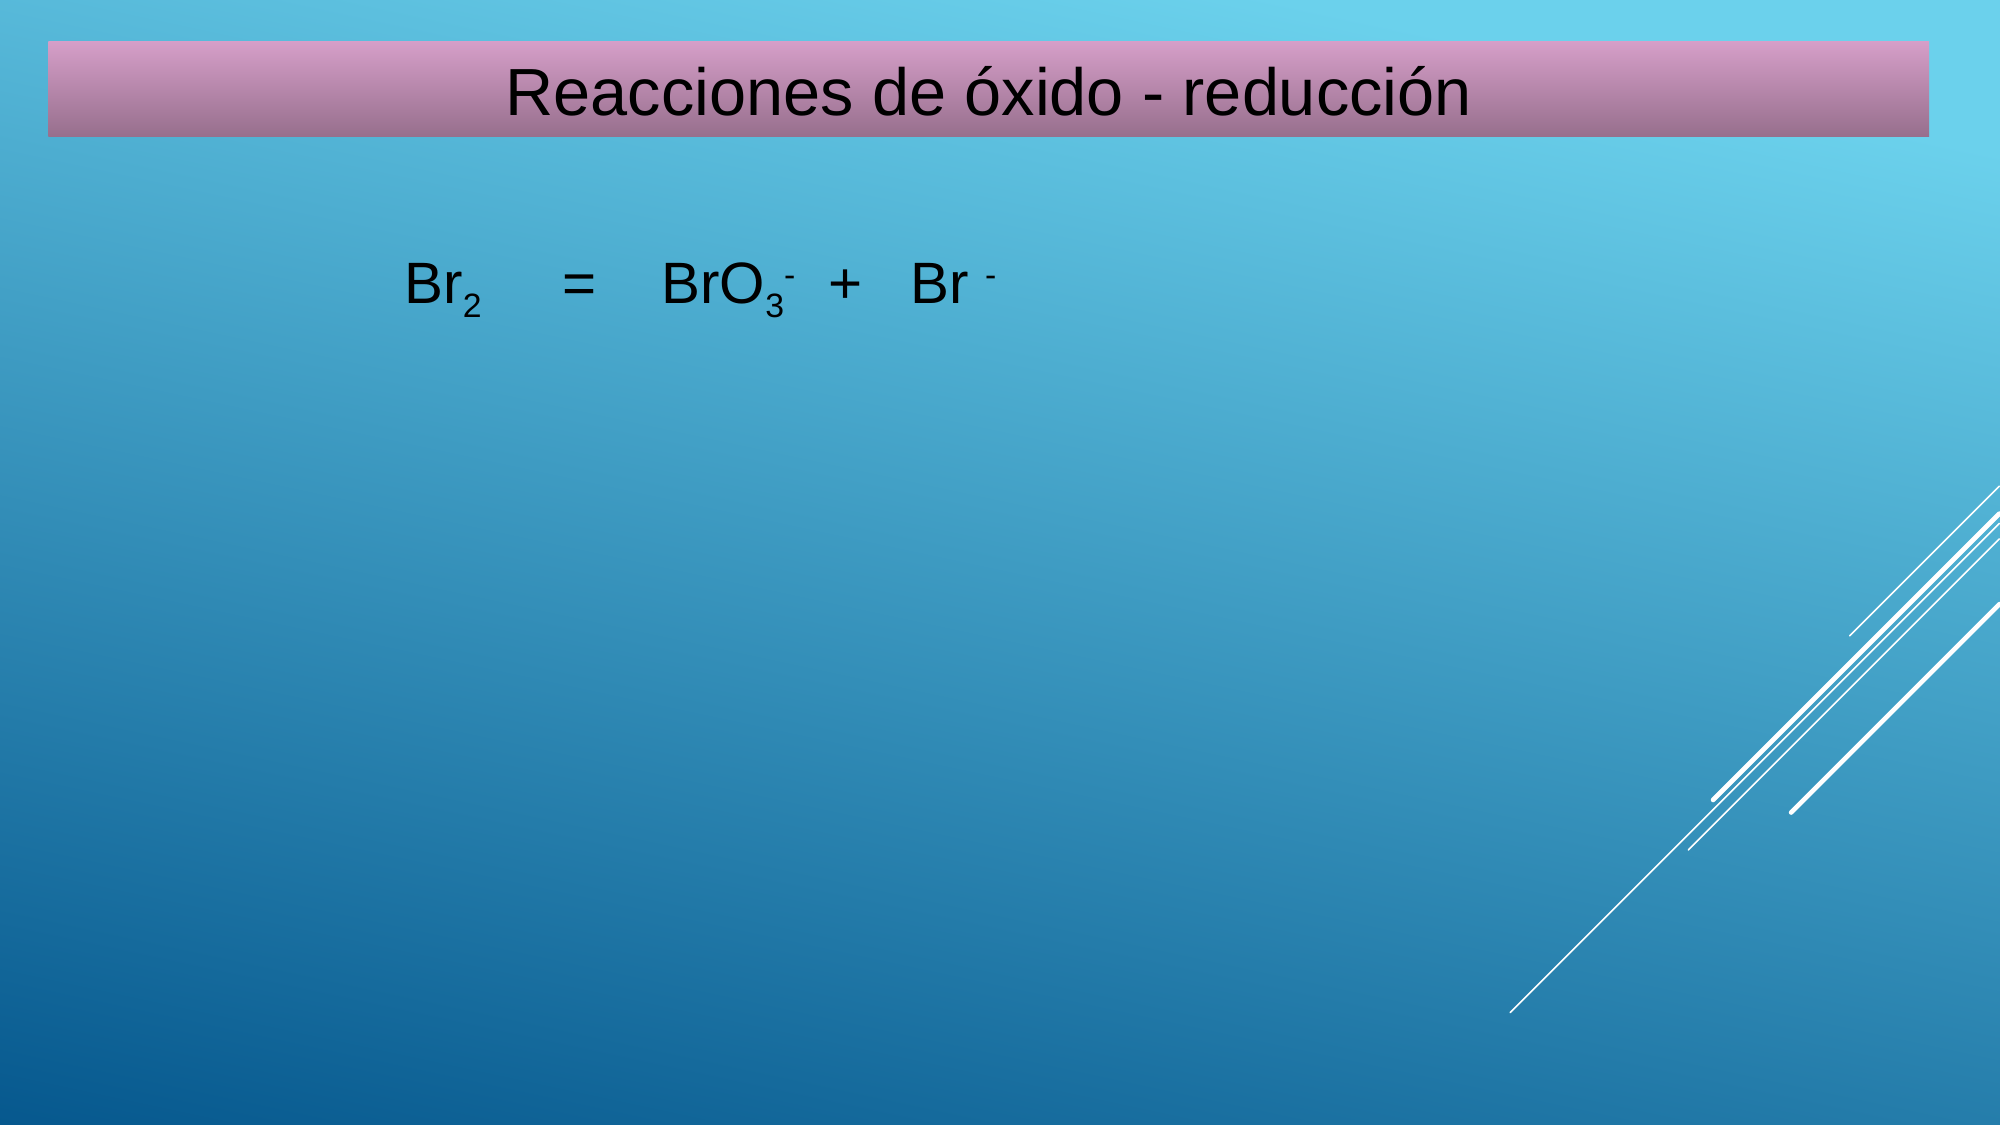

Reacciones de óxido - reducción
		Br2     =    BrO3-  +   Br -